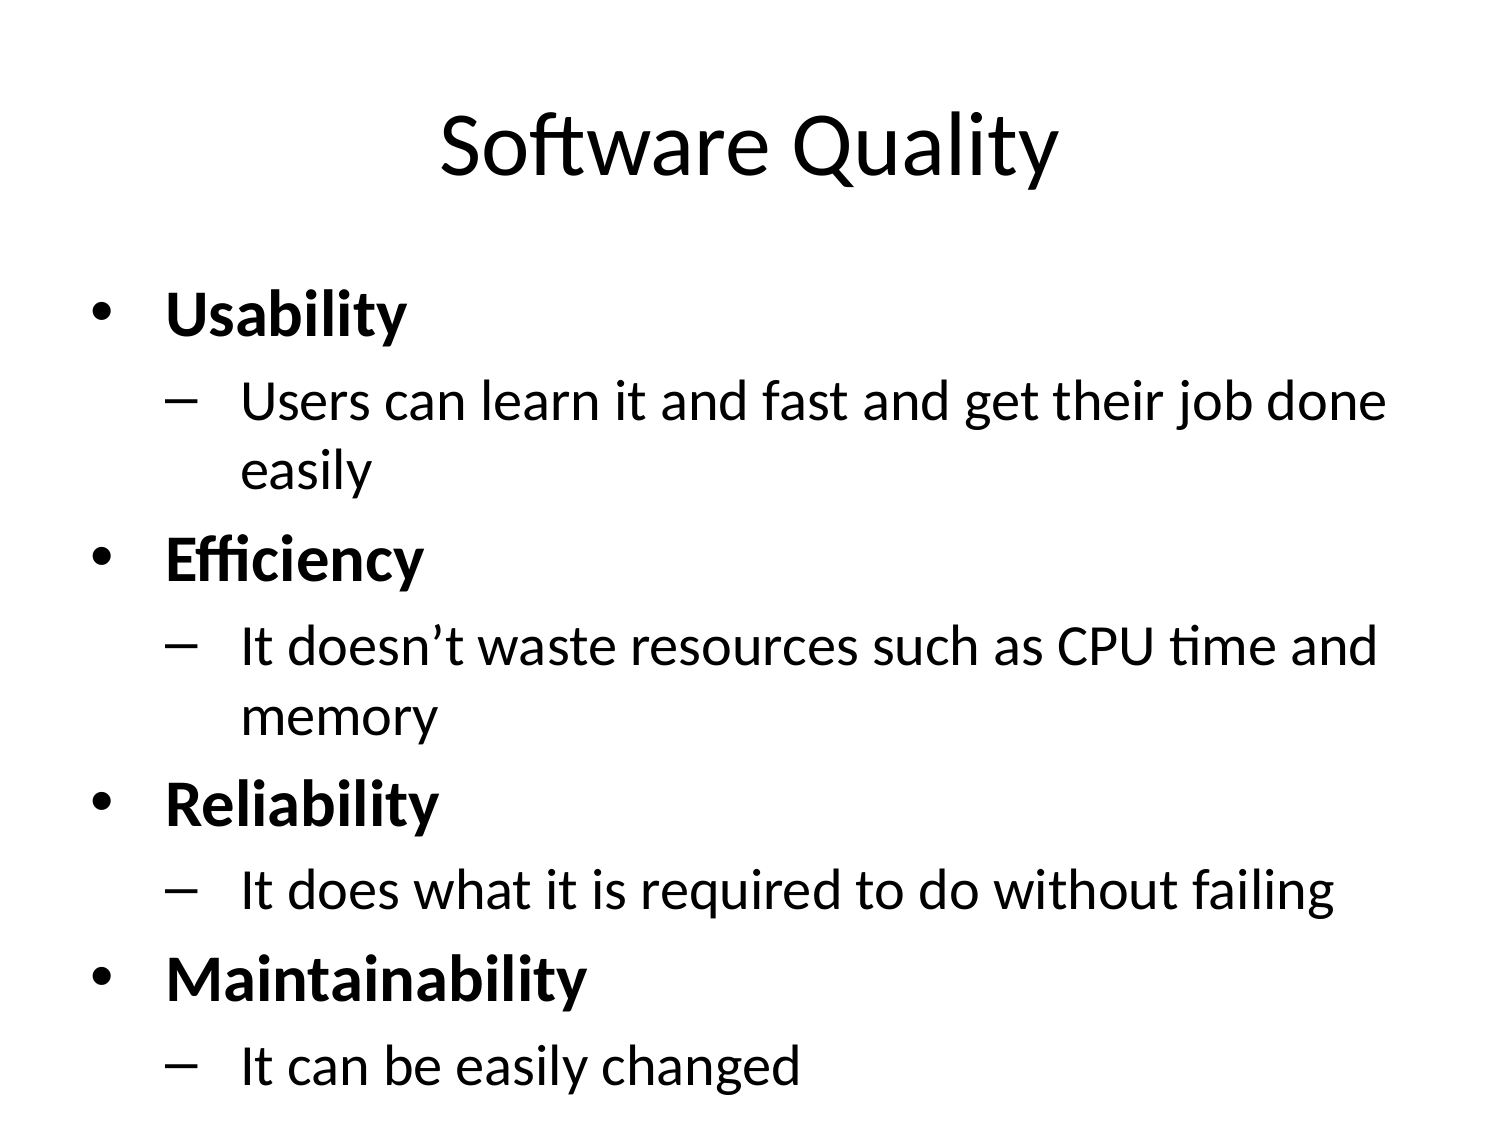

# Software Quality
Usability
Users can learn it and fast and get their job done easily
Efficiency
It doesn’t waste resources such as CPU time and memory
Reliability
It does what it is required to do without failing
Maintainability
It can be easily changed
Reusability
Its parts can be used in other projects, so reprogramming is not needed